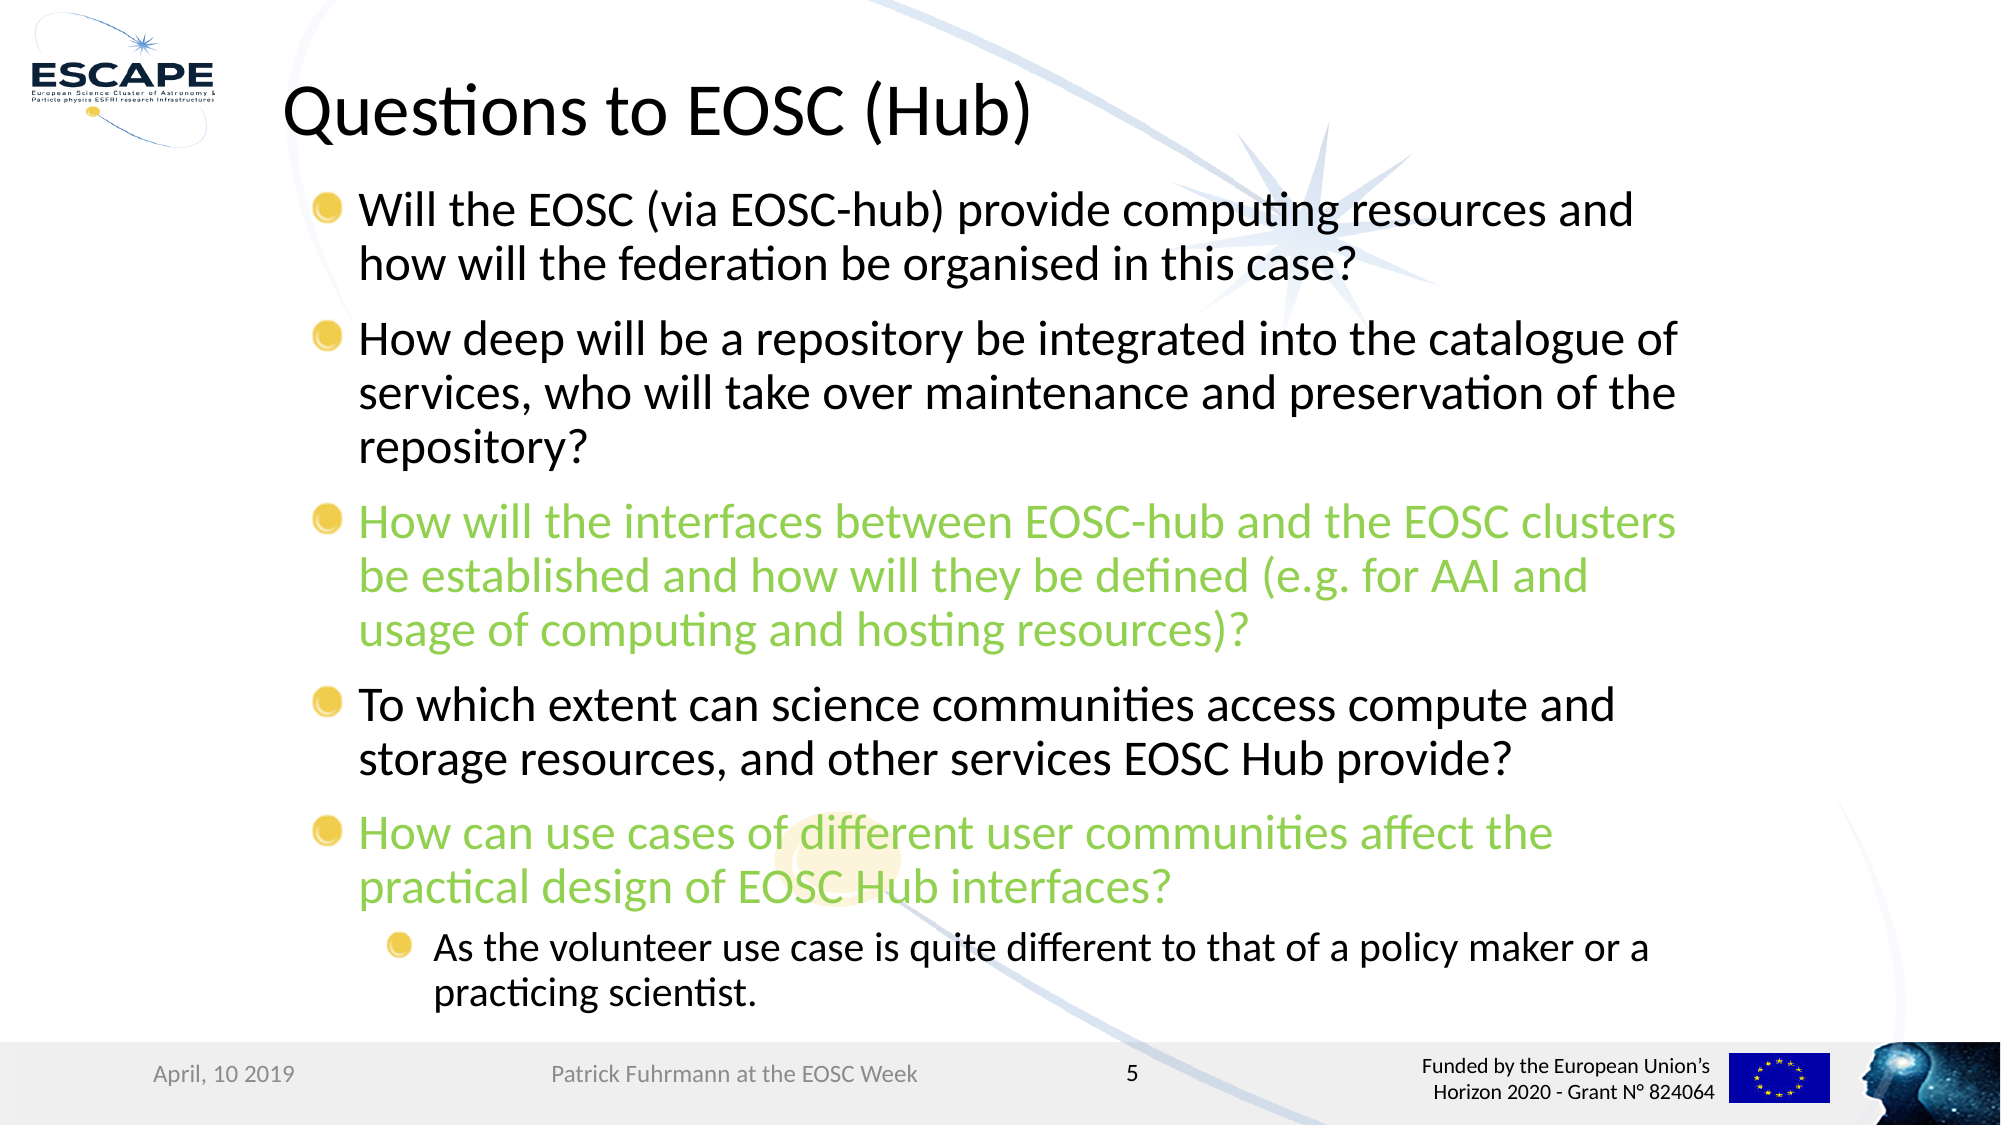

# Questions to EOSC (Hub)
Will the EOSC (via EOSC-hub) provide computing resources and how will the federation be organised in this case?
How deep will be a repository be integrated into the catalogue of services, who will take over maintenance and preservation of the repository?
How will the interfaces between EOSC-hub and the EOSC clusters  be established and how will they be defined (e.g. for AAI and usage of computing and hosting resources)?
To which extent can science communities access compute and storage resources, and other services EOSC Hub provide?
How can use cases of different user communities affect the practical design of EOSC Hub interfaces?
As the volunteer use case is quite different to that of a policy maker or a practicing scientist.

5
April, 10 2019
Patrick Fuhrmann at the EOSC Week